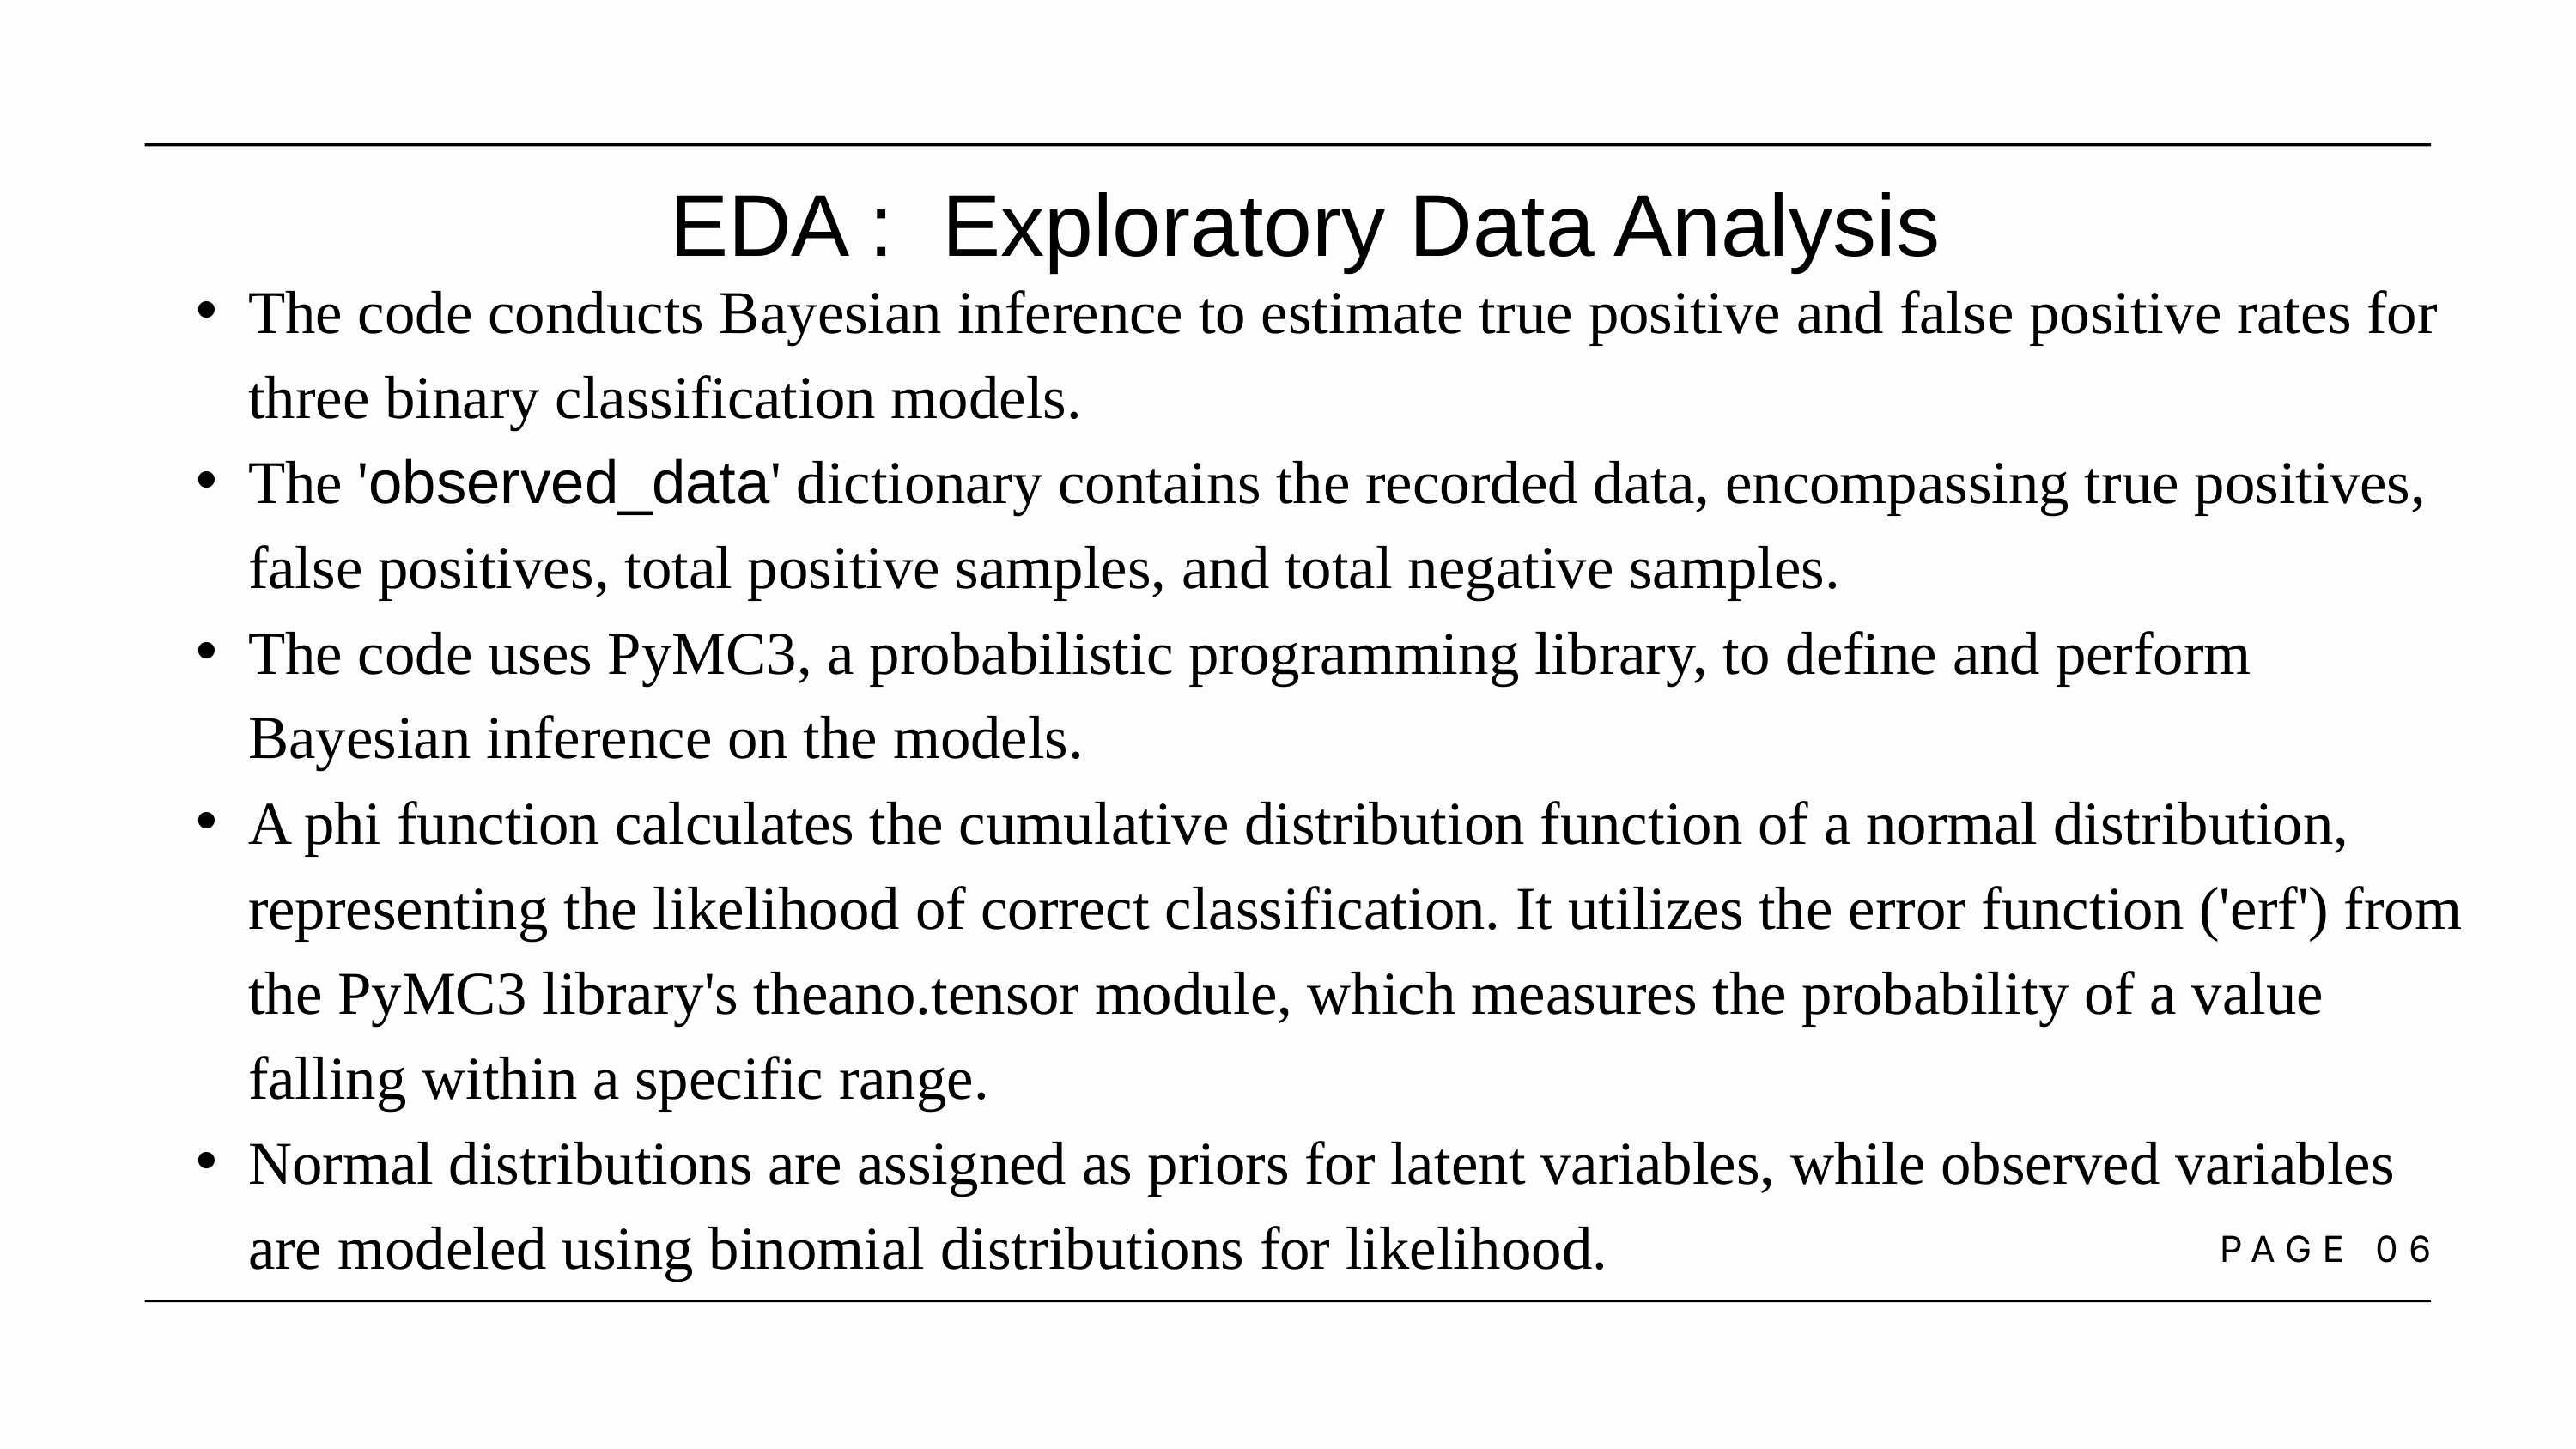

EDA :  Exploratory Data Analysis
The code conducts Bayesian inference to estimate true positive and false positive rates for three binary classification models.
The 'observed_data' dictionary contains the recorded data, encompassing true positives, false positives, total positive samples, and total negative samples.
The code uses PyMC3, a probabilistic programming library, to define and perform Bayesian inference on the models.
A phi function calculates the cumulative distribution function of a normal distribution, representing the likelihood of correct classification. It utilizes the error function ('erf') from the PyMC3 library's theano.tensor module, which measures the probability of a value falling within a specific range.
Normal distributions are assigned as priors for latent variables, while observed variables are modeled using binomial distributions for likelihood.
PAGE 06